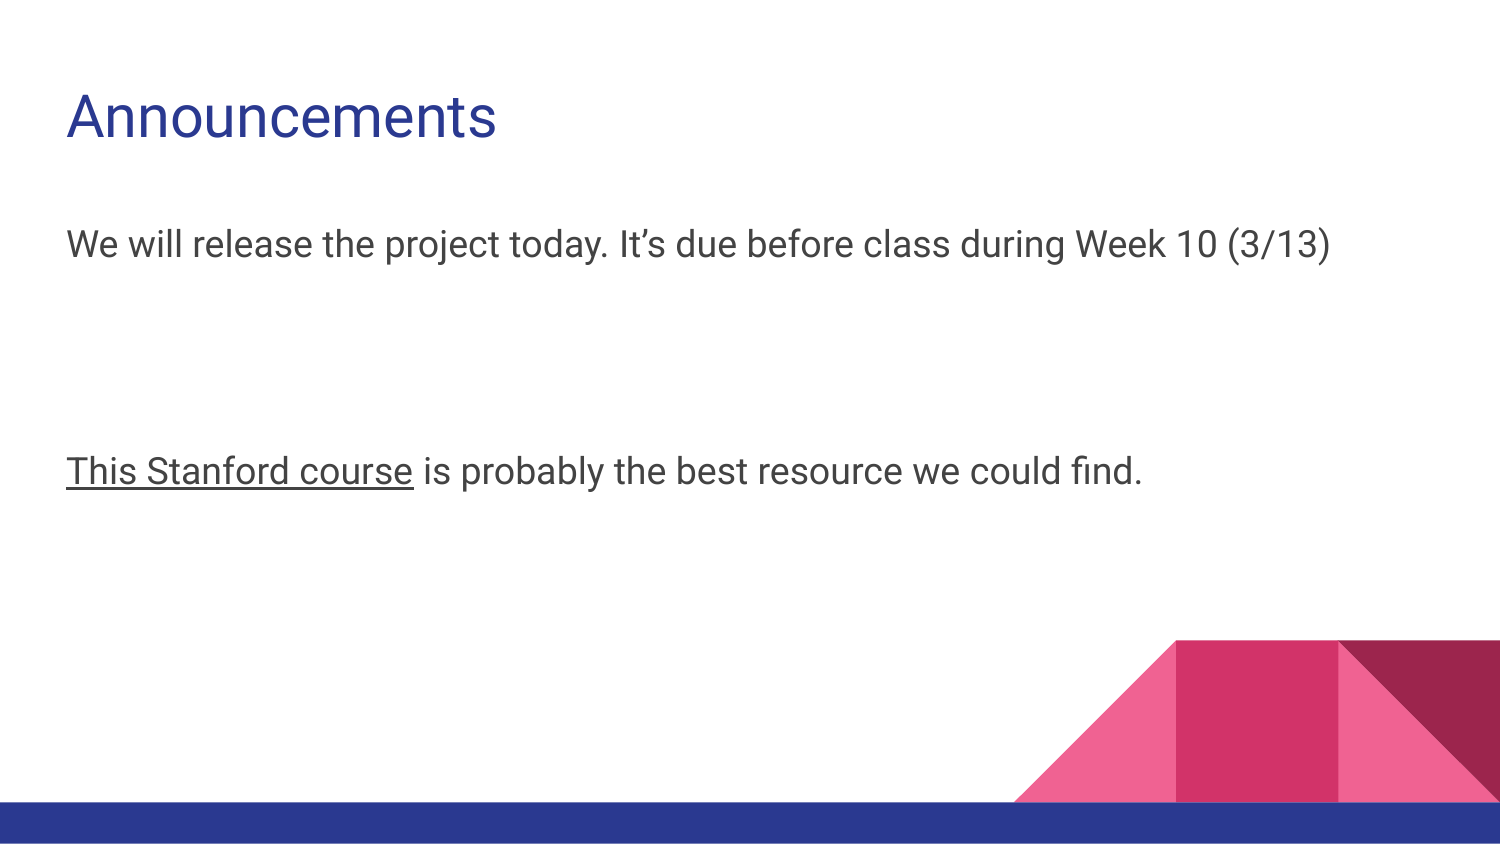

# Announcements
We will release the project today. It’s due before class during Week 10 (3/13)

This Stanford course is probably the best resource we could find.